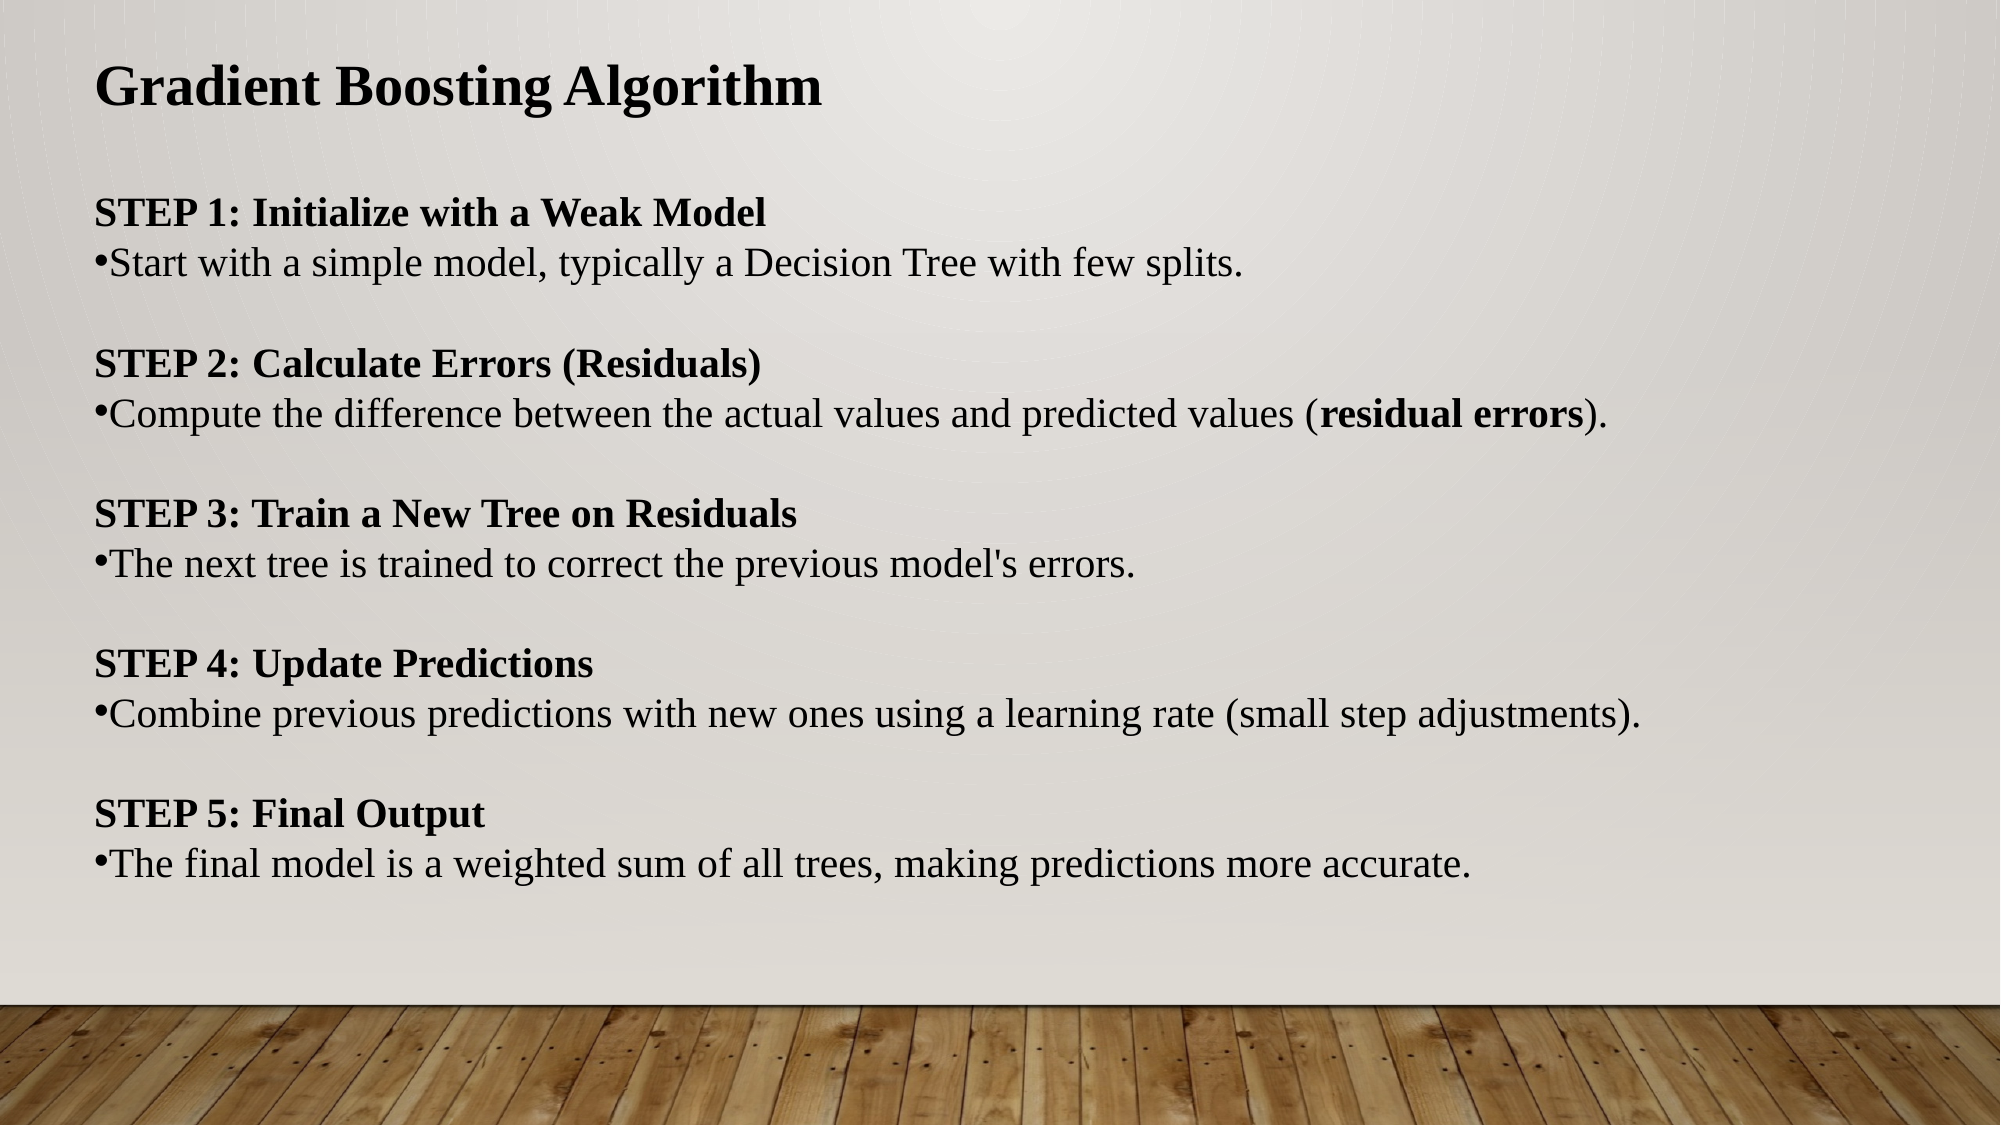

Gradient Boosting Algorithm
STEP 1: Initialize with a Weak Model
Start with a simple model, typically a Decision Tree with few splits.

STEP 2: Calculate Errors (Residuals)
Compute the difference between the actual values and predicted values (residual errors).

STEP 3: Train a New Tree on Residuals
The next tree is trained to correct the previous model's errors.

STEP 4: Update Predictions
Combine previous predictions with new ones using a learning rate (small step adjustments).

STEP 5: Final Output
The final model is a weighted sum of all trees, making predictions more accurate.